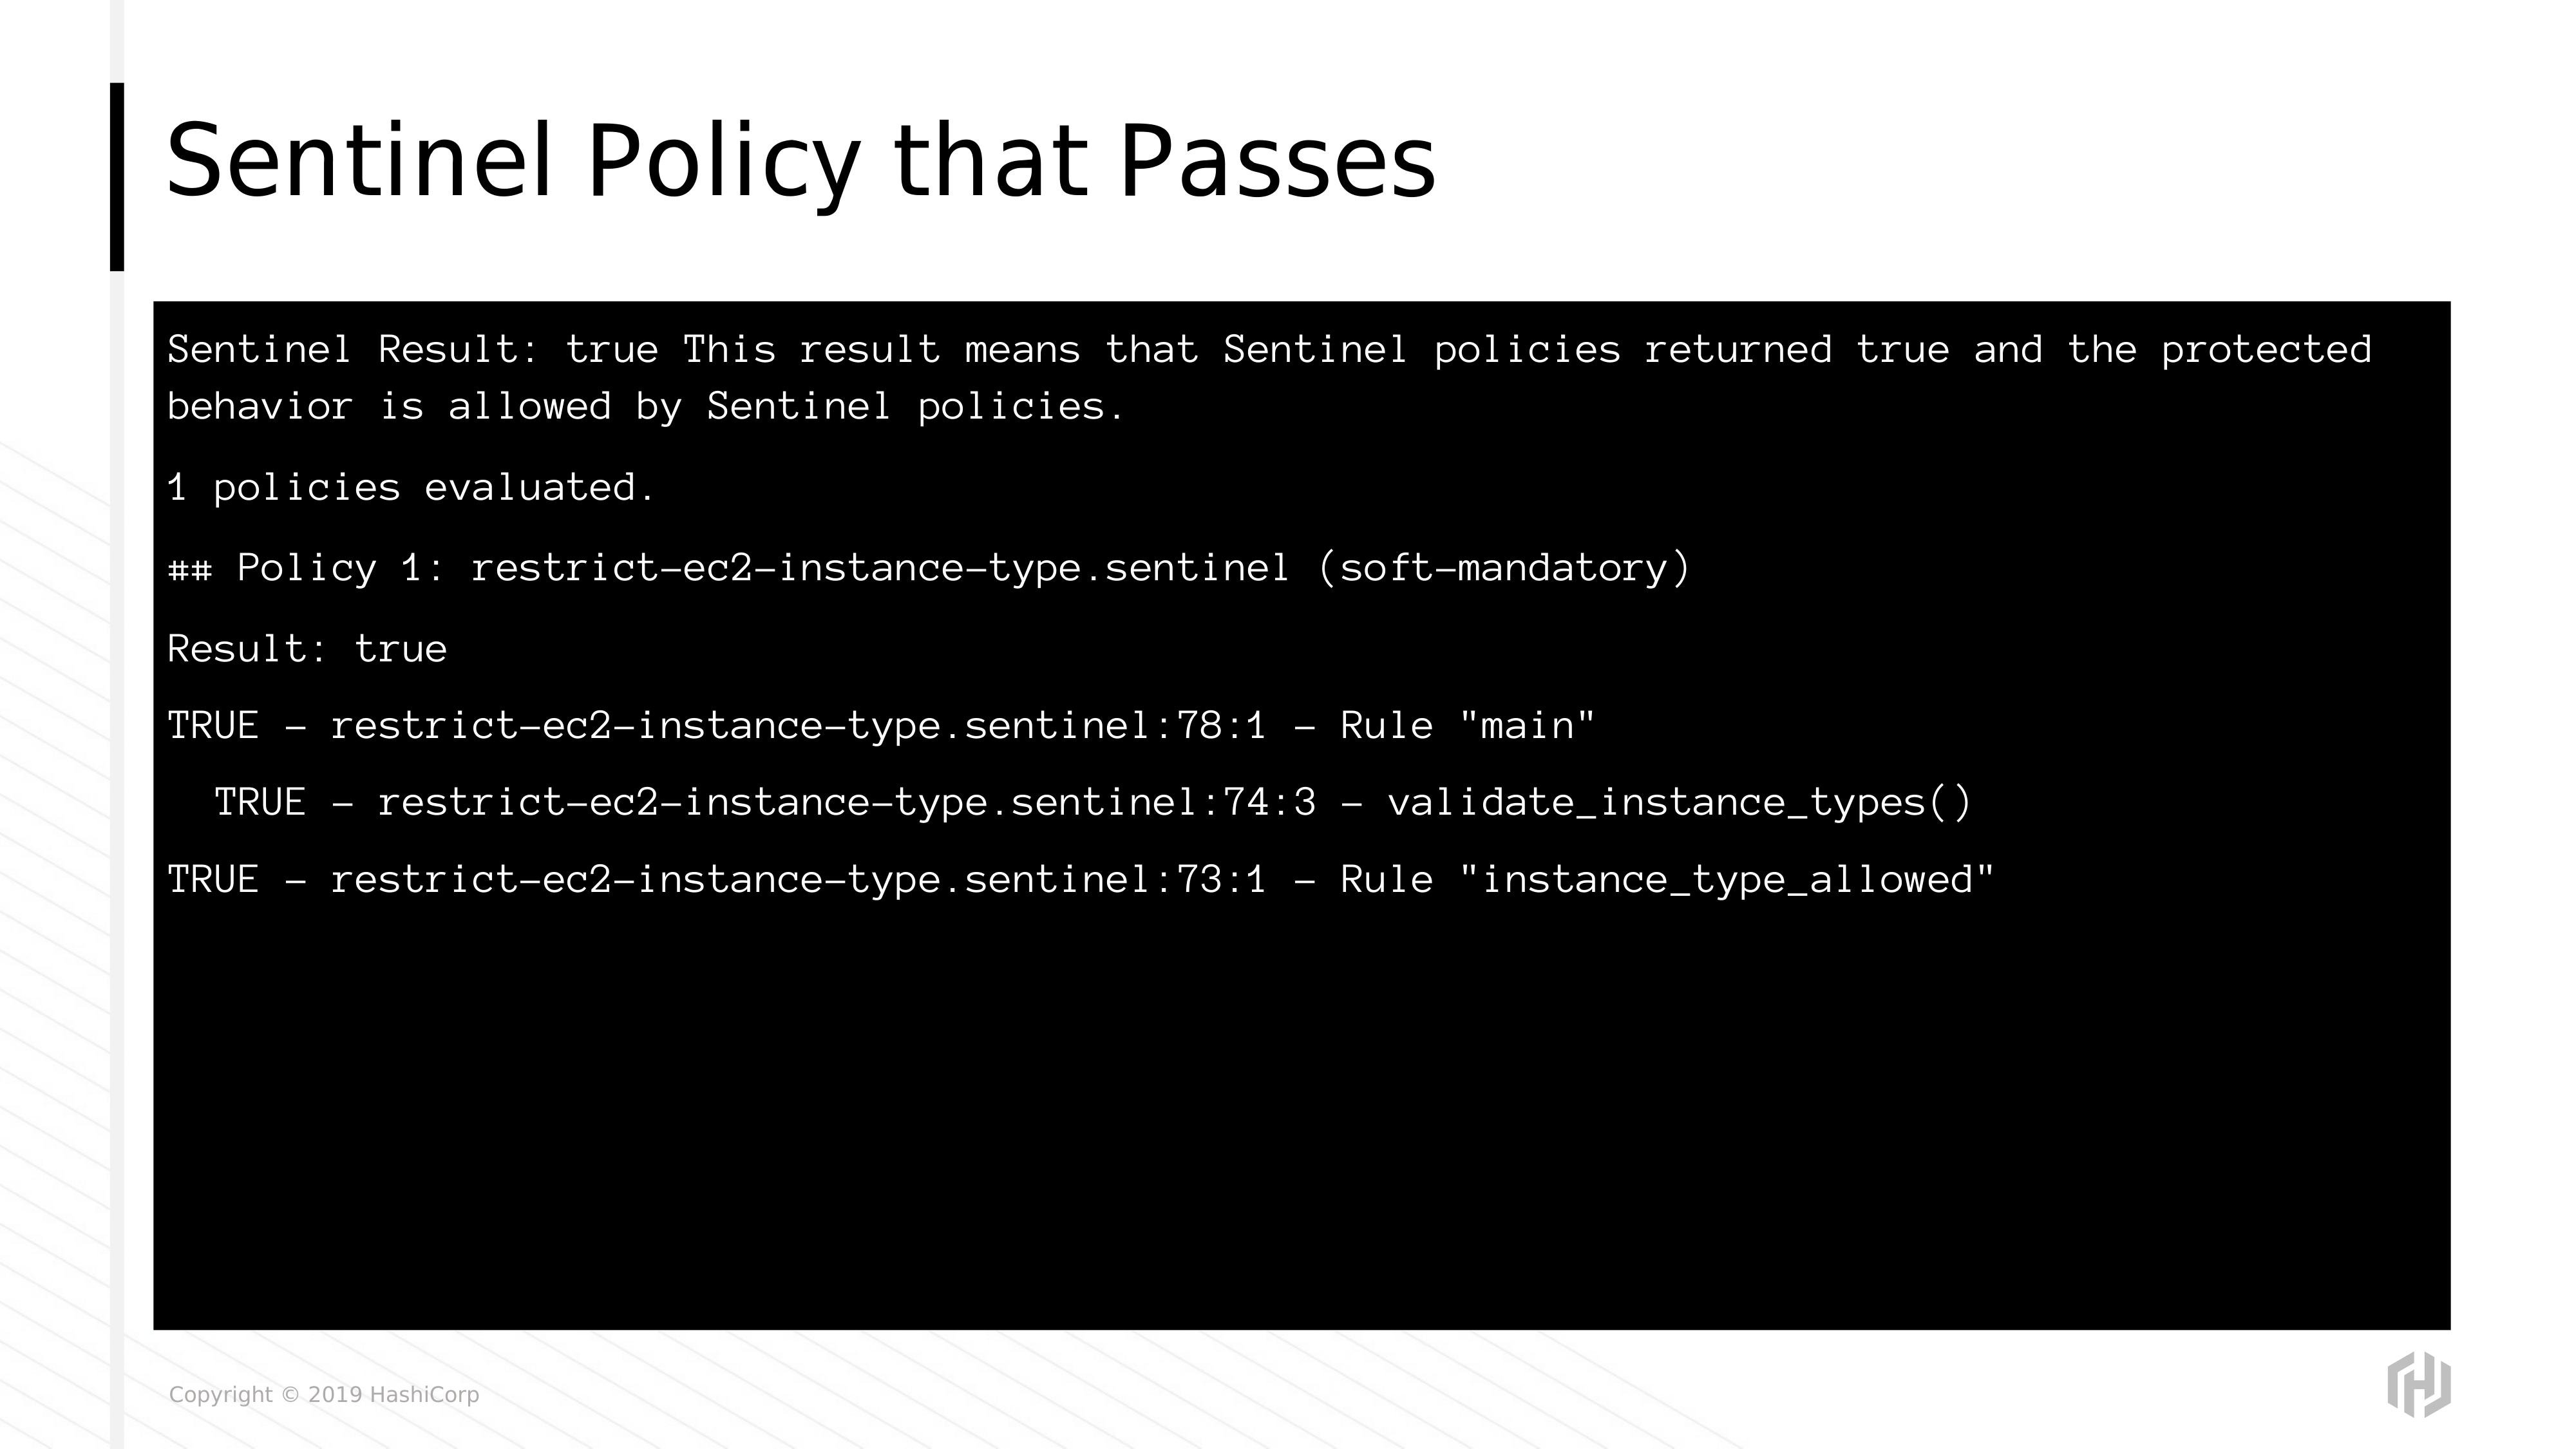

# Sentinel Policy that Passes
Sentinel Result: true This result means that Sentinel policies returned true and the protected behavior is allowed by Sentinel policies.
1 policies evaluated.
## Policy 1: restrict-ec2-instance-type.sentinel (soft-mandatory)
Result: true
TRUE - restrict-ec2-instance-type.sentinel:78:1 - Rule "main"
  TRUE - restrict-ec2-instance-type.sentinel:74:3 - validate_instance_types()
TRUE - restrict-ec2-instance-type.sentinel:73:1 - Rule "instance_type_allowed"